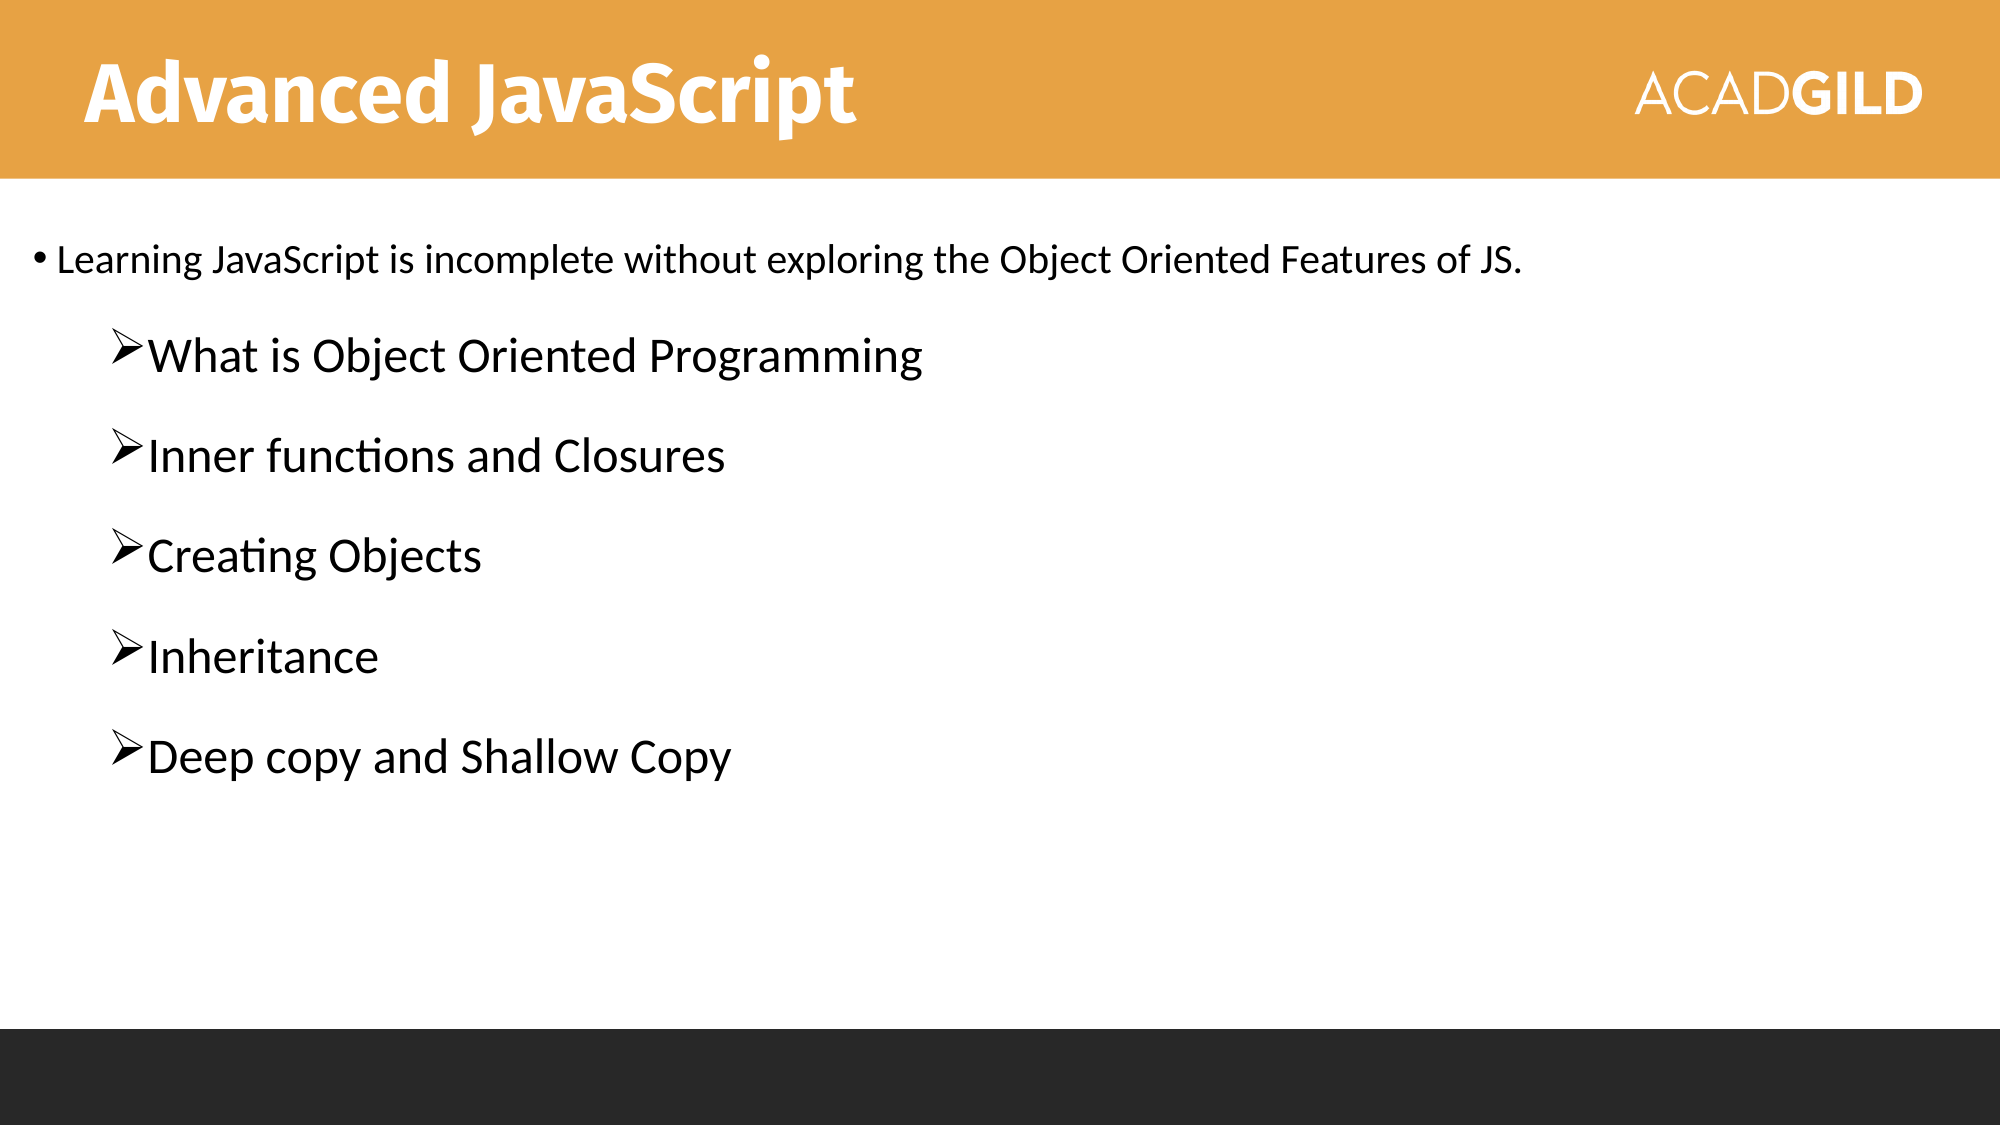

Advanced JavaScript
 Learning JavaScript is incomplete without exploring the Object Oriented Features of JS.
What is Object Oriented Programming
Inner functions and Closures
Creating Objects
Inheritance
Deep copy and Shallow Copy